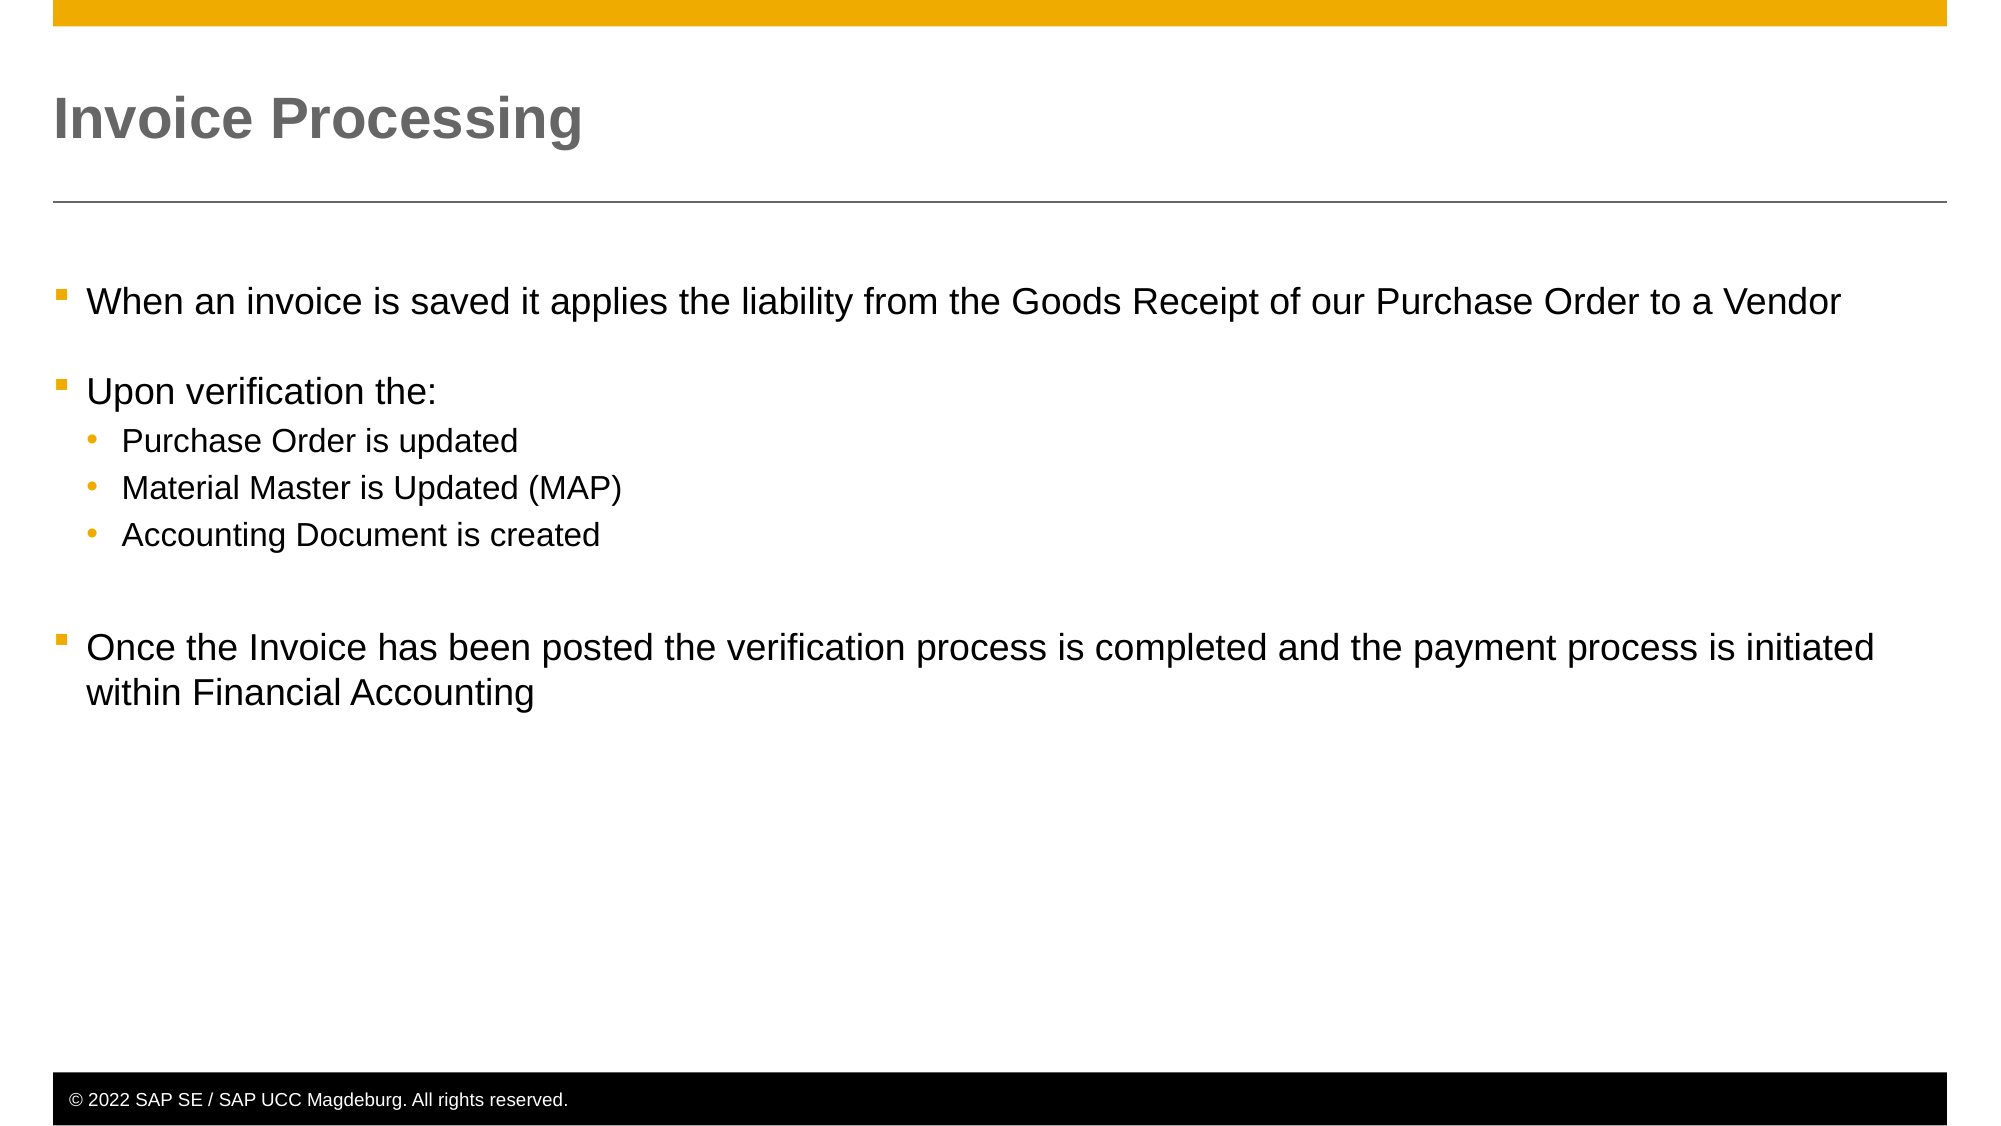

# Invoice Processing
When an invoice is saved it applies the liability from the Goods Receipt of our Purchase Order to a Vendor

Upon verification the:
Purchase Order is updated
Material Master is Updated (MAP)
Accounting Document is created

Once the Invoice has been posted the verification process is completed and the payment process is initiated within Financial Accounting